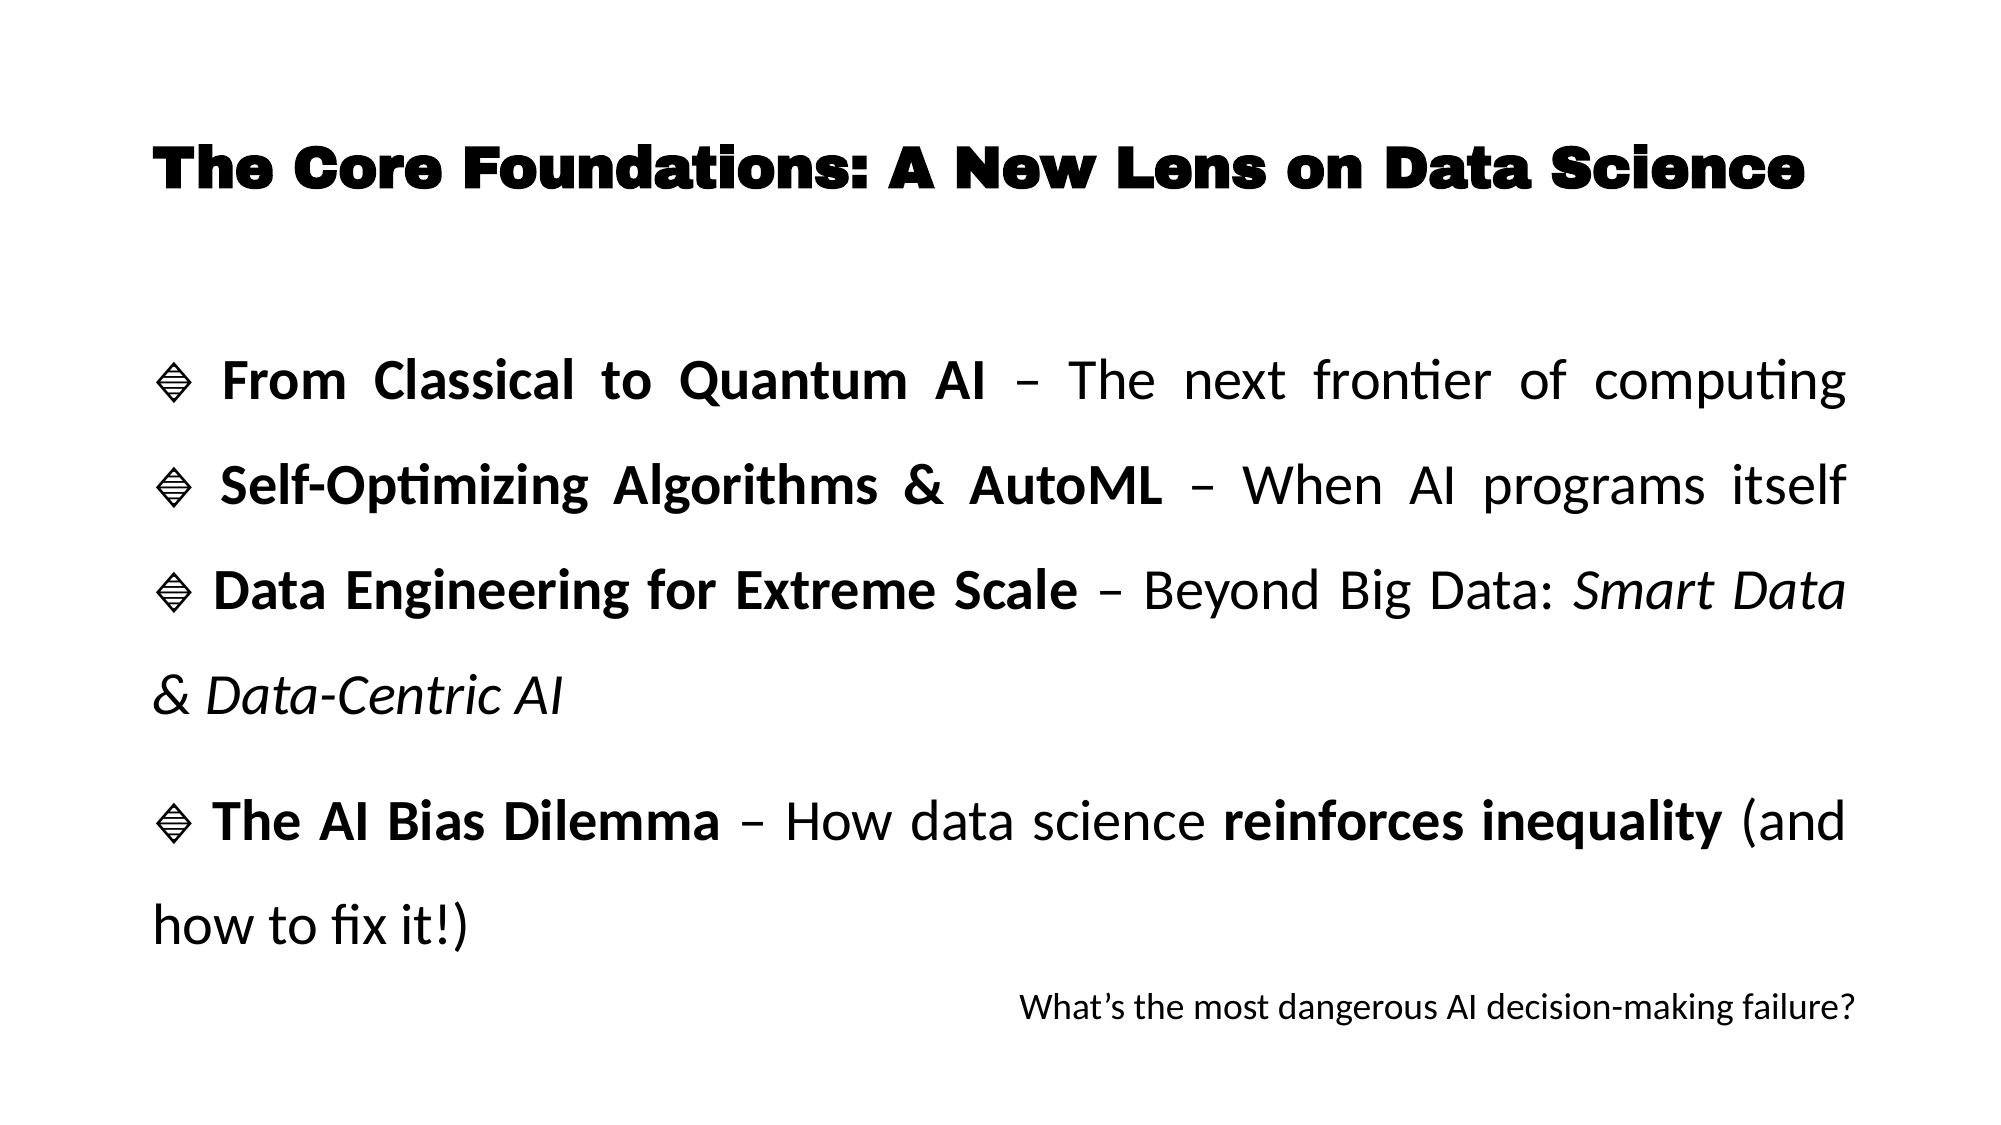

# The Core Foundations: A New Lens on Data Science
🔹 From Classical to Quantum AI – The next frontier of computing
🔹 Self-Optimizing Algorithms & AutoML – When AI programs itself
🔹 Data Engineering for Extreme Scale – Beyond Big Data: Smart Data & Data-Centric AI
🔹 The AI Bias Dilemma – How data science reinforces inequality (and how to fix it!)
What’s the most dangerous AI decision-making failure?